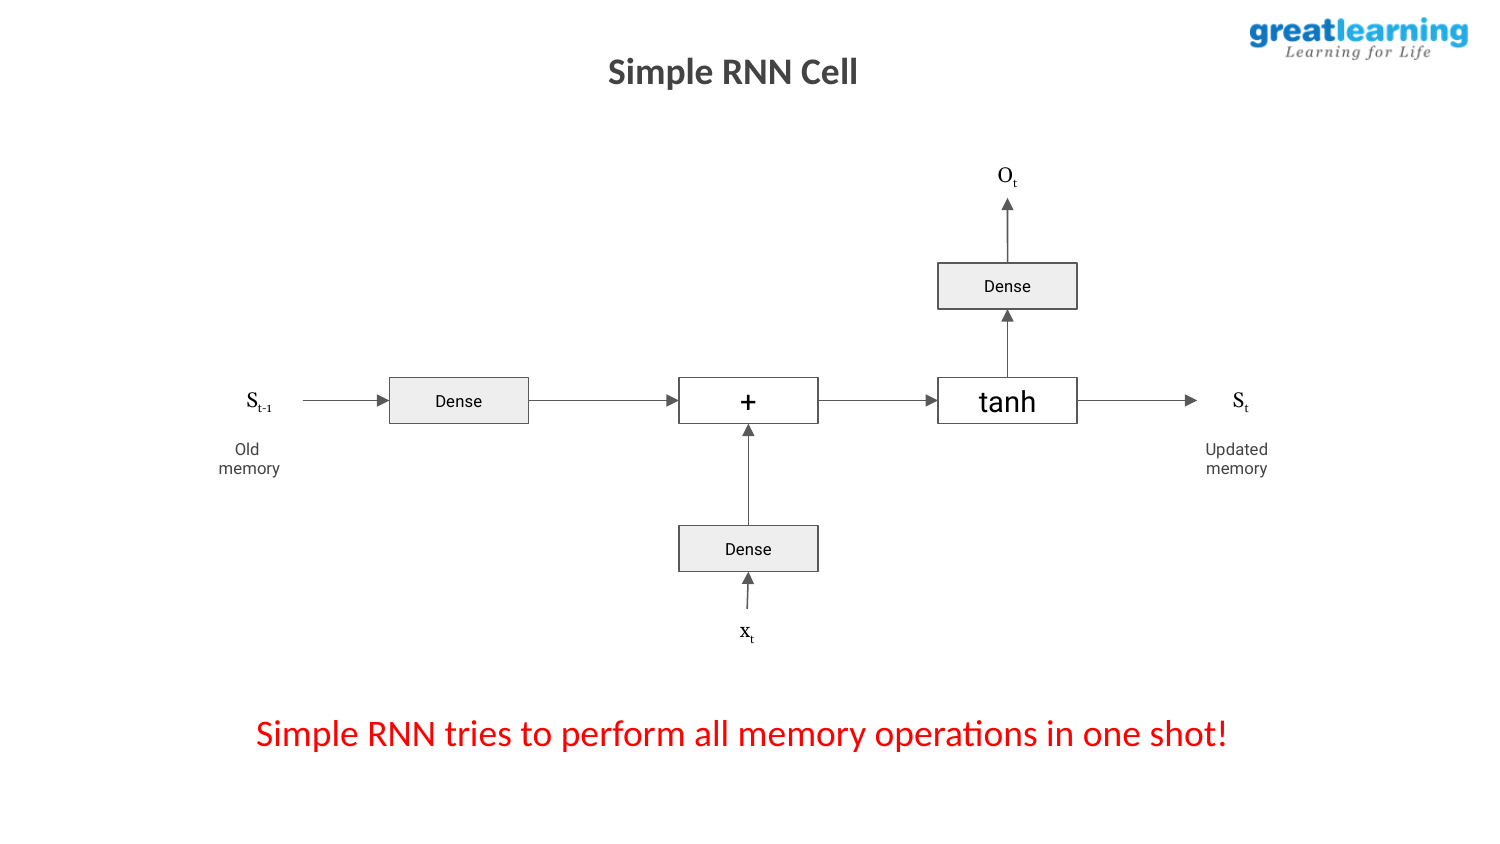

Simple RNN Cell
Ot
Dense
Dense
+
tanh
St-1
St
Old
memory
Updated memory
Dense
xt
Simple RNN tries to perform all memory operations in one shot!